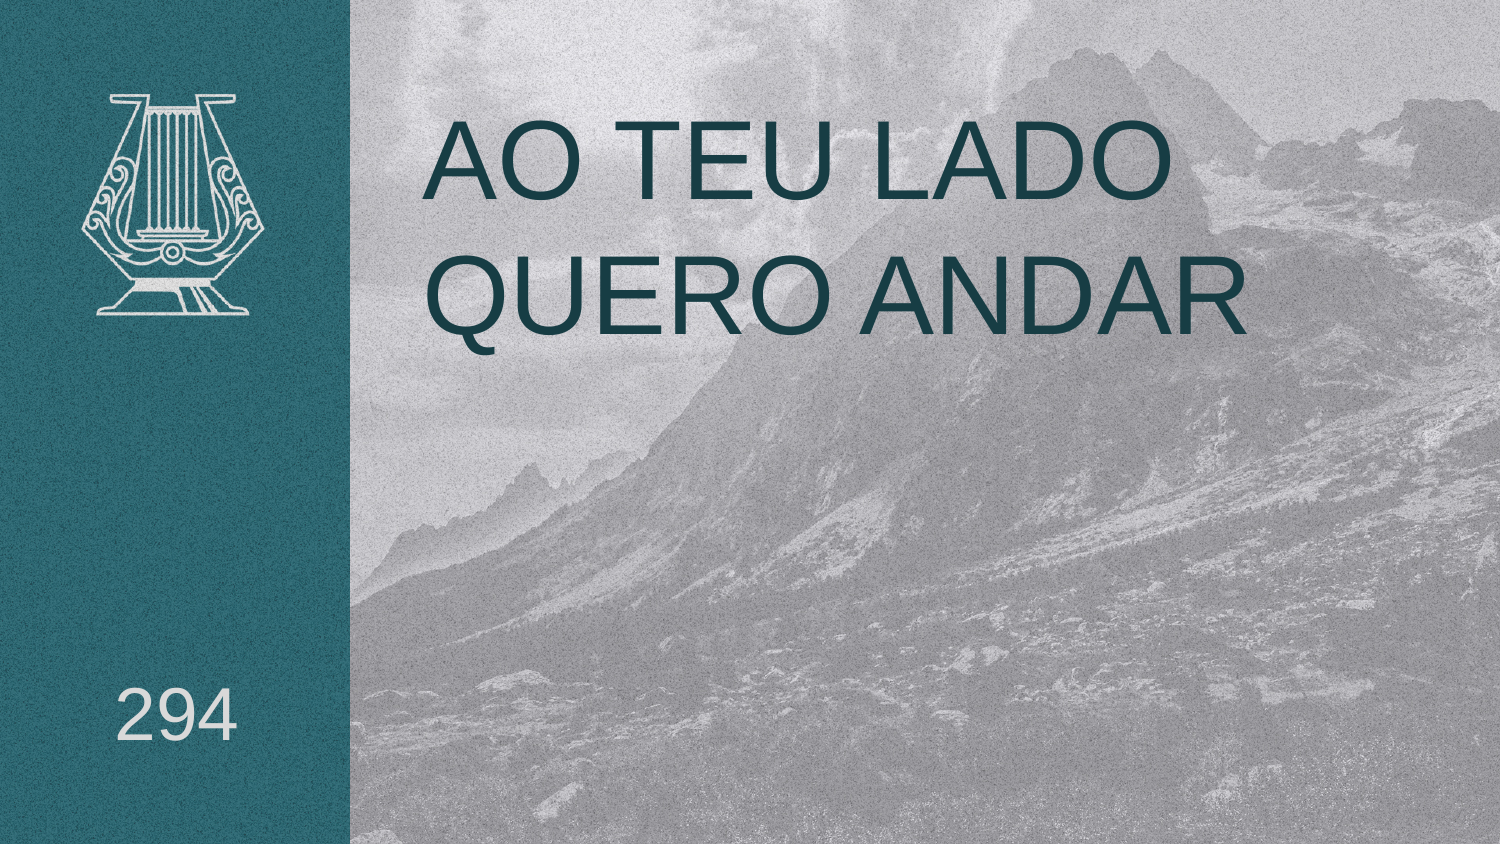

# AO TEU LADO QUERO ANDAR
294